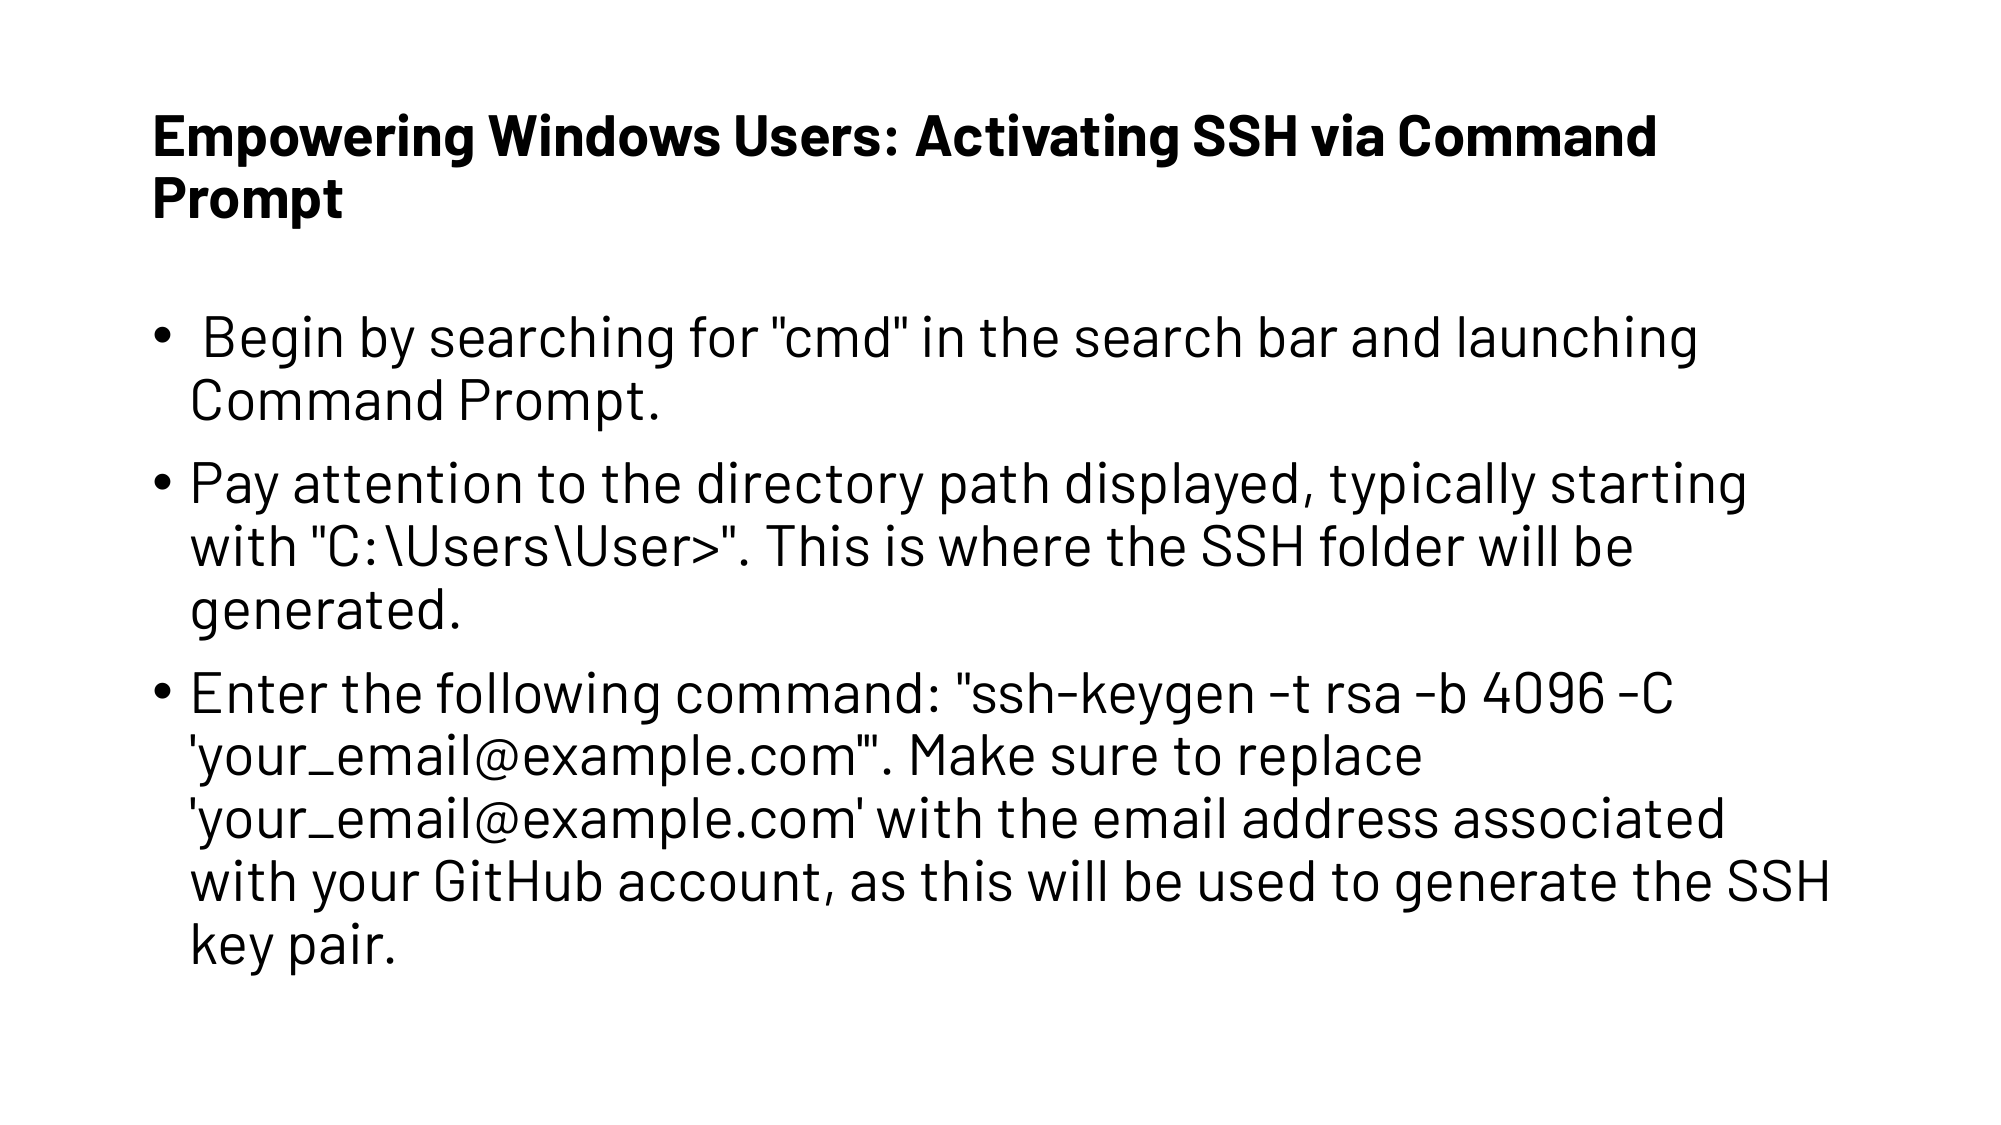

# Empowering Windows Users: Activating SSH via Command Prompt
 Begin by searching for "cmd" in the search bar and launching Command Prompt.
Pay attention to the directory path displayed, typically starting with "C:\Users\User>". This is where the SSH folder will be generated.
Enter the following command: "ssh-keygen -t rsa -b 4096 -C 'your_email@example.com'". Make sure to replace 'your_email@example.com' with the email address associated with your GitHub account, as this will be used to generate the SSH key pair.